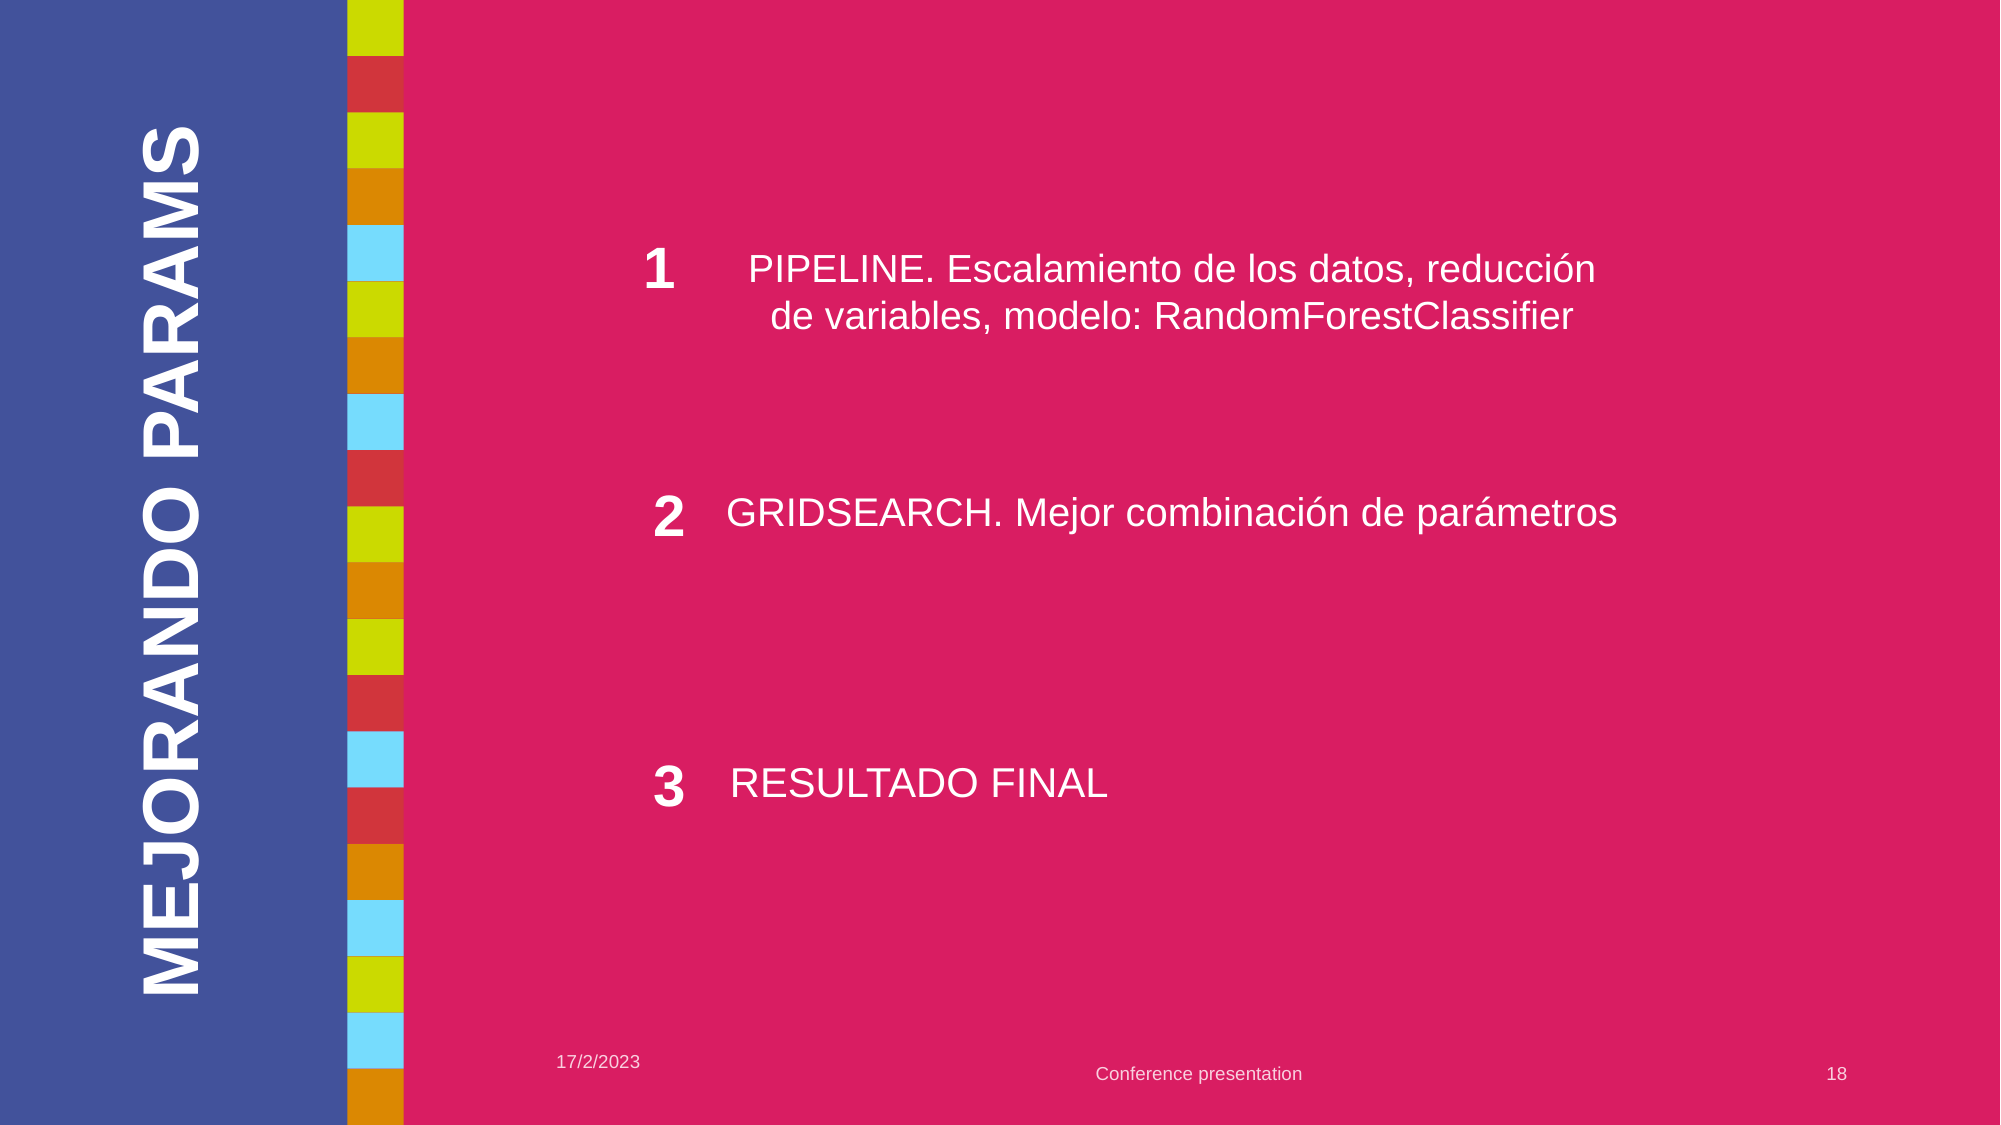

1
PIPELINE. Escalamiento de los datos, reducción de variables, modelo: RandomForestClassifier
# MEJORANDO PARAMS
2
GRIDSEARCH. Mejor combinación de parámetros
3
RESULTADO FINAL
17/2/2023

Conference presentation
18